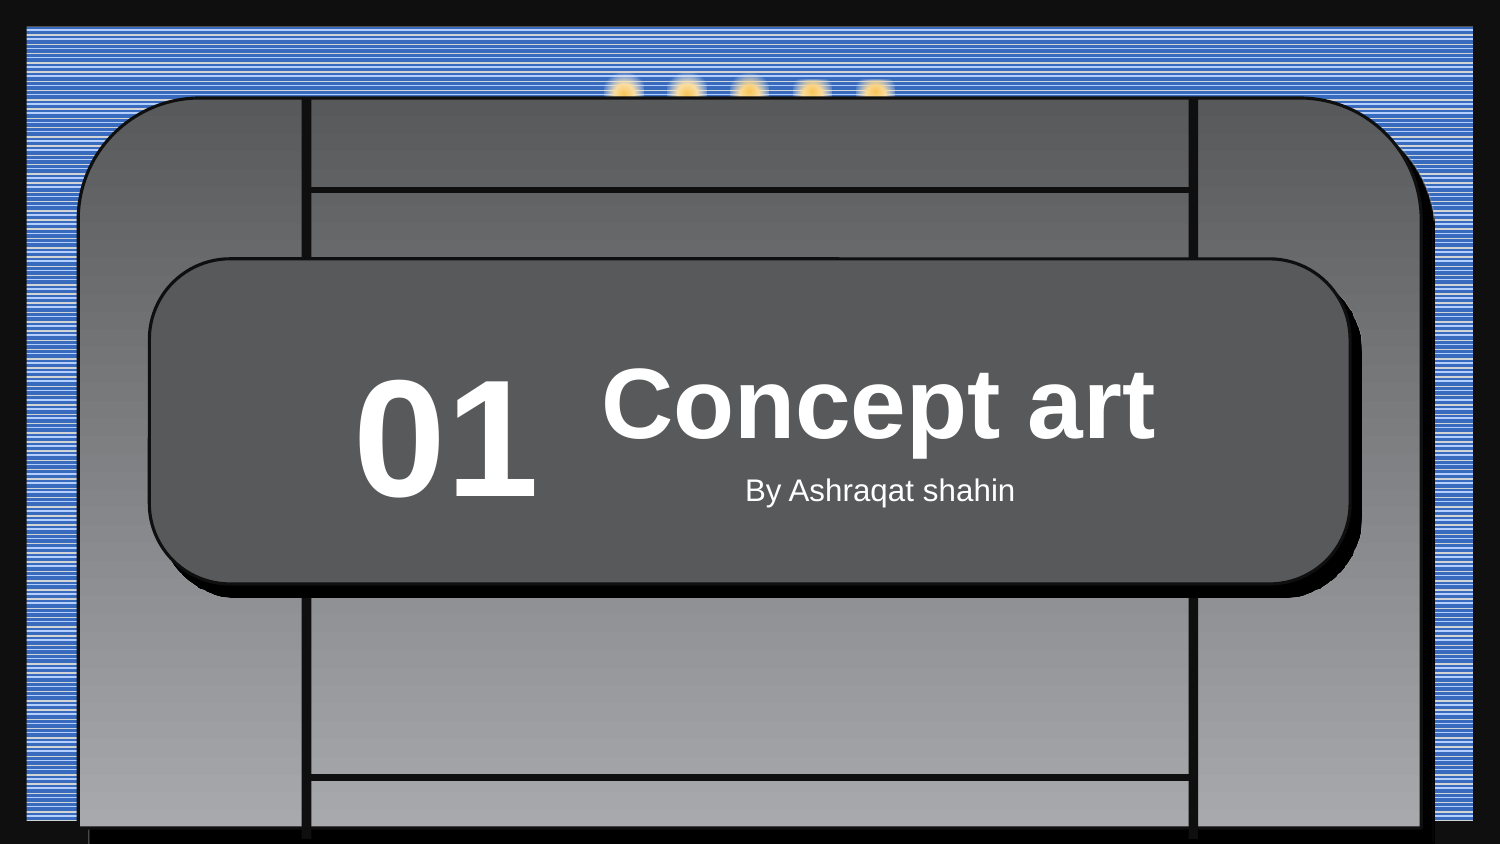

# Concept art
01
By Ashraqat shahin